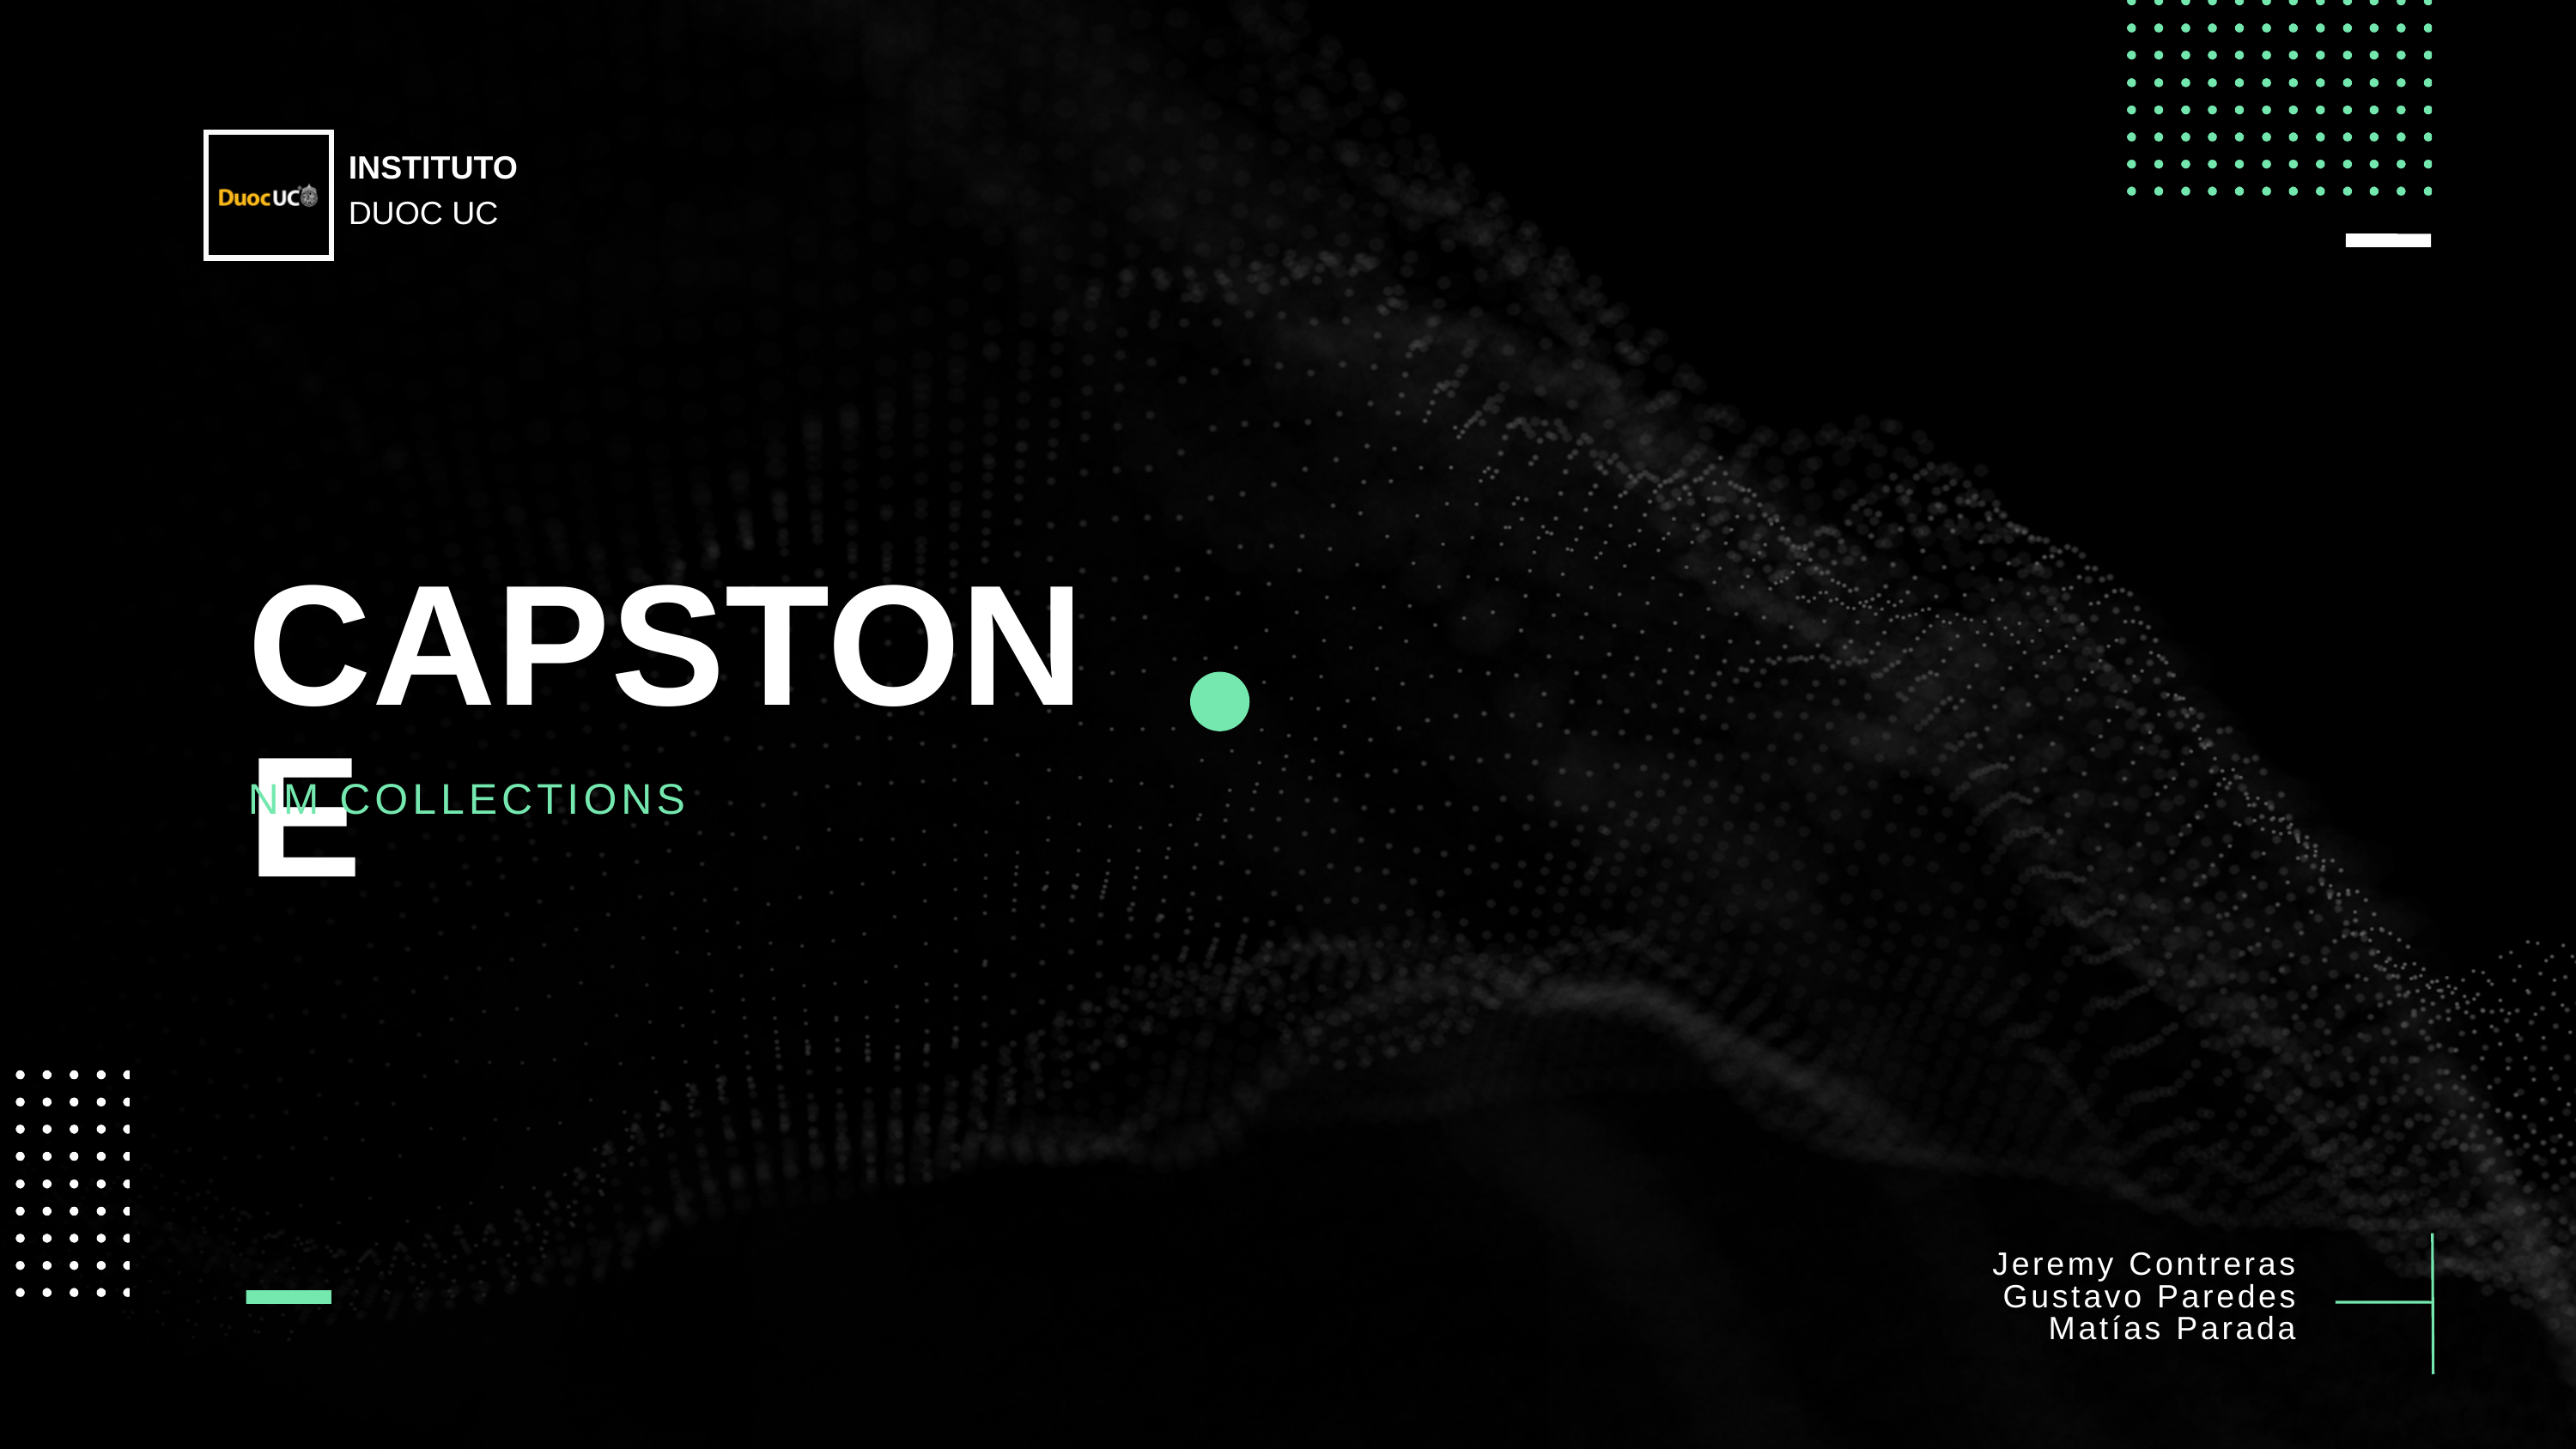

INSTITUTO
DUOC UC

CAPSTONE

NM COLLECTIONS

Jeremy Contreras
Gustavo Paredes
Matías Parada